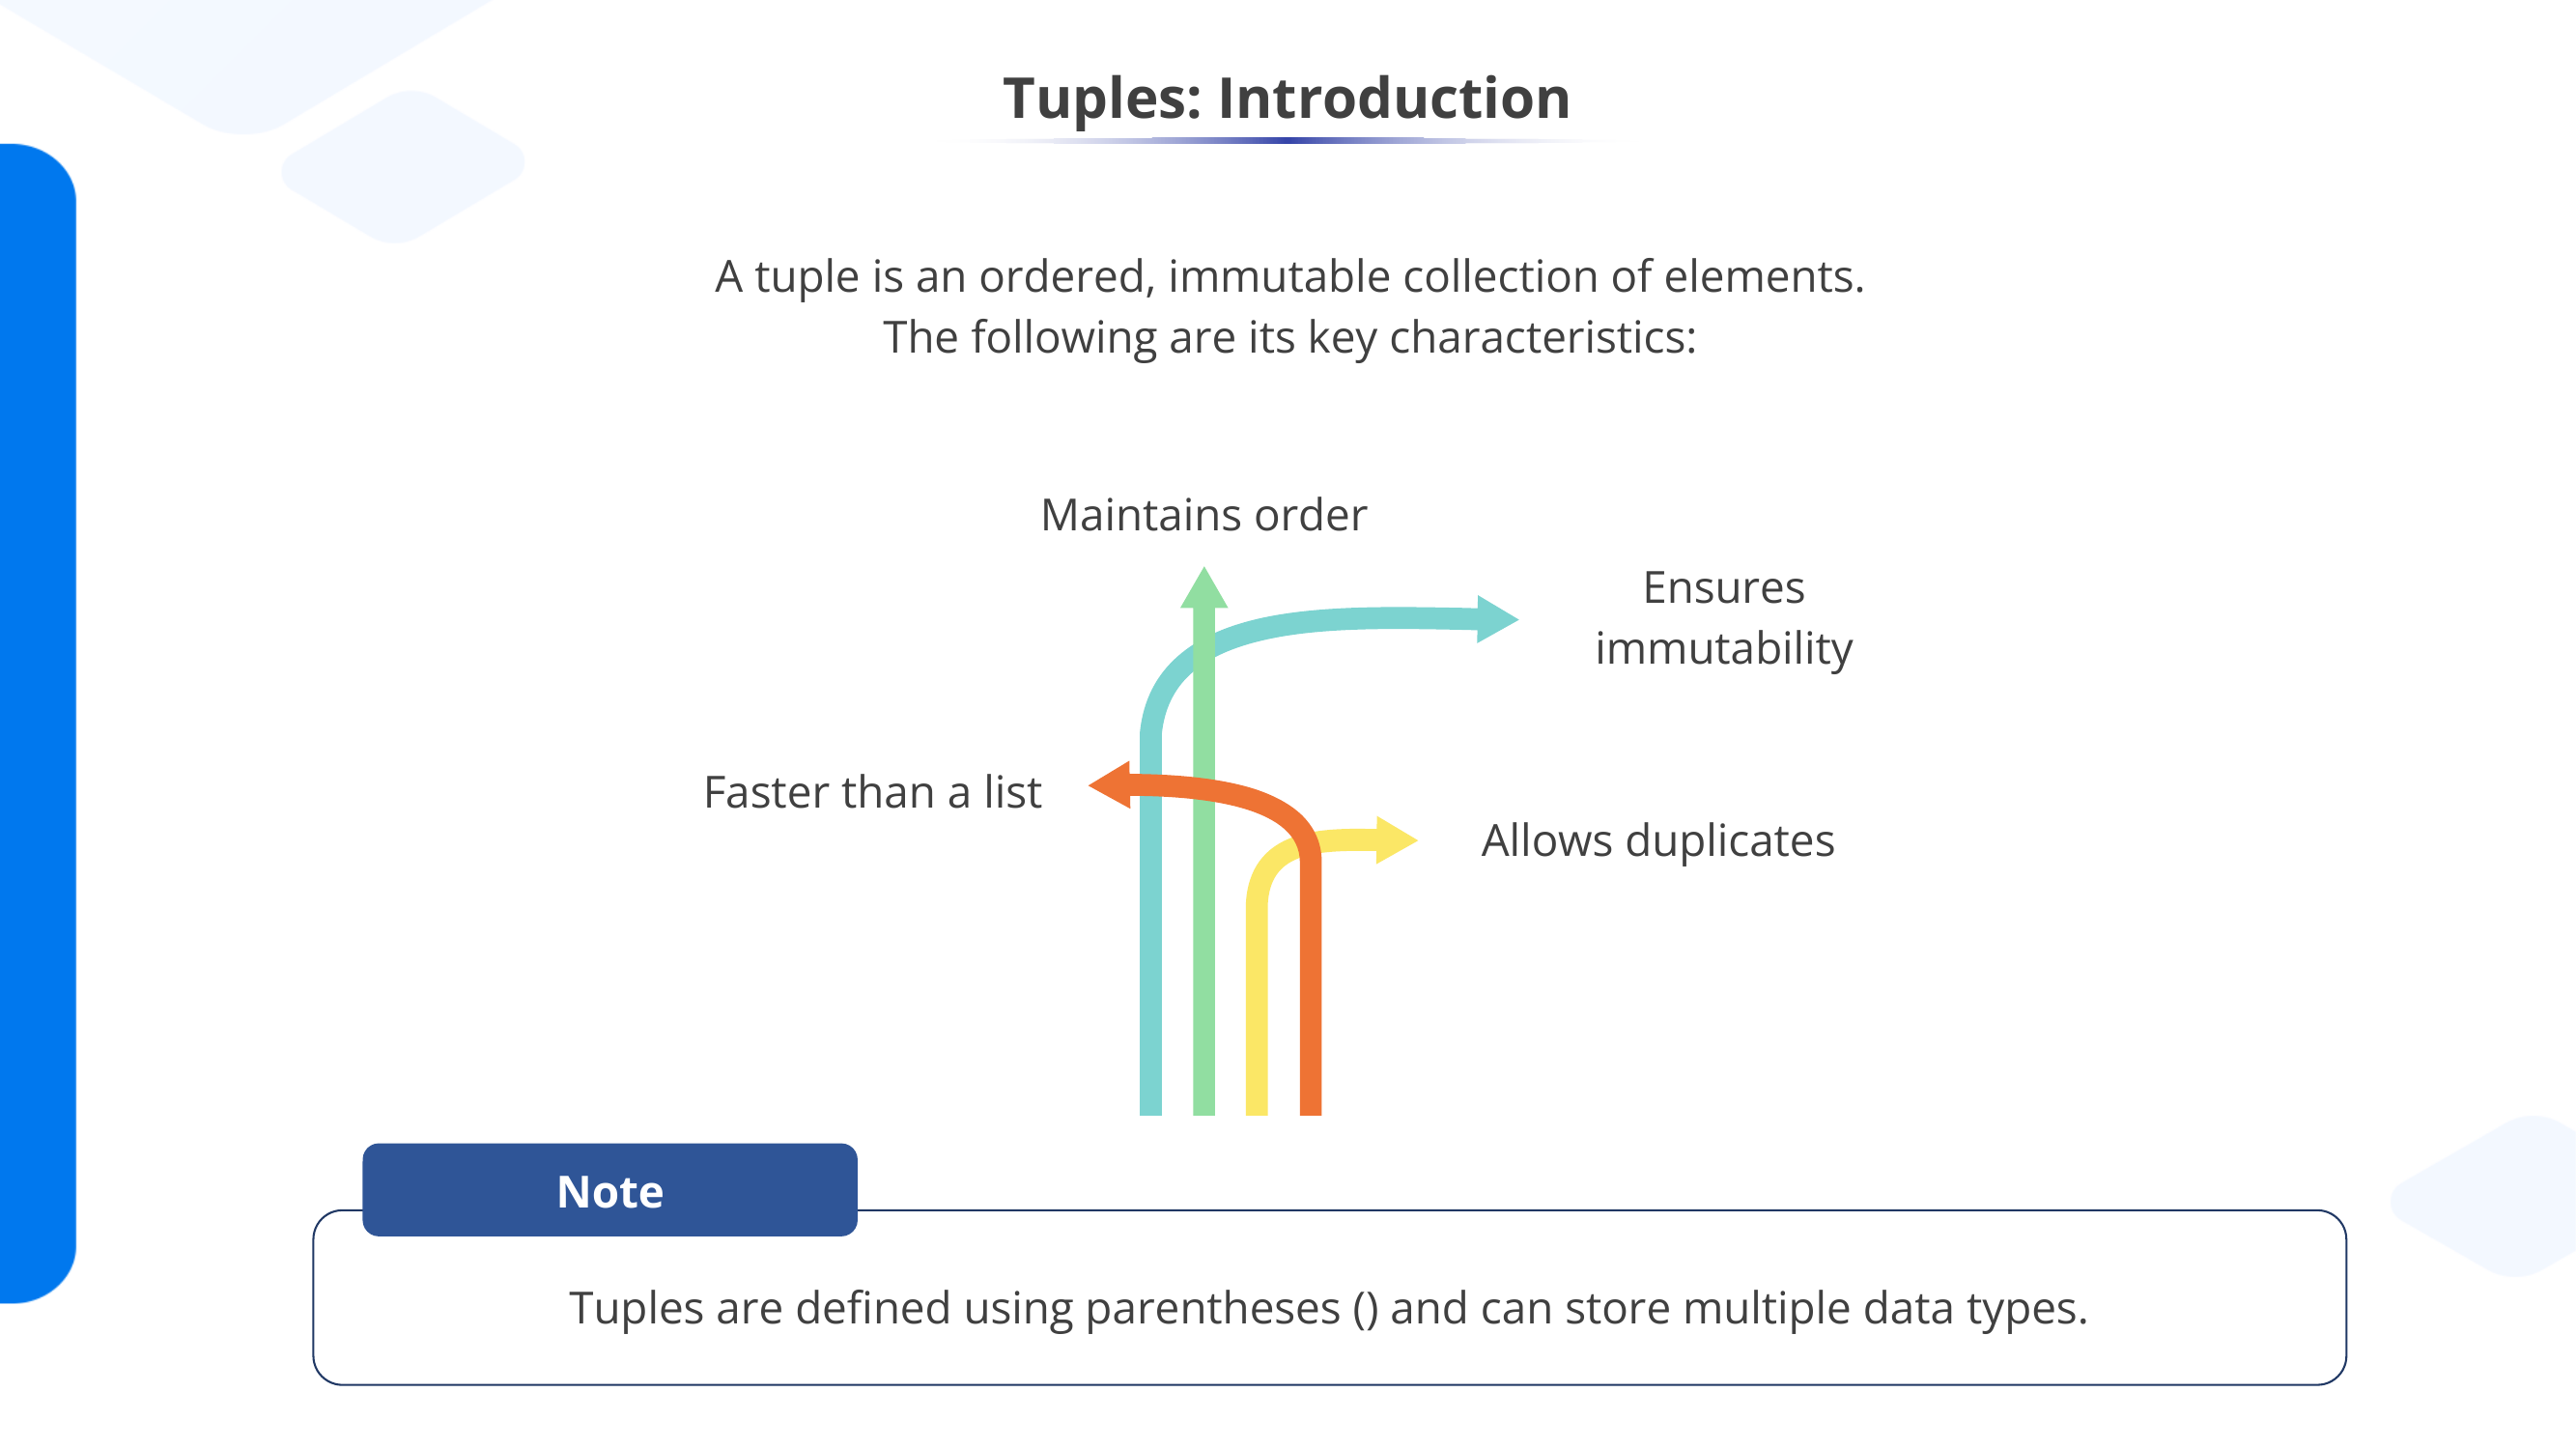

# Tuples: Introduction

A tuple is an ordered, immutable collection of elements.
The following are its key characteristics:
Maintains order
Ensures immutability

Faster than a list

Allows duplicates

Note

Tuples are defined using parentheses () and can store multiple data types.